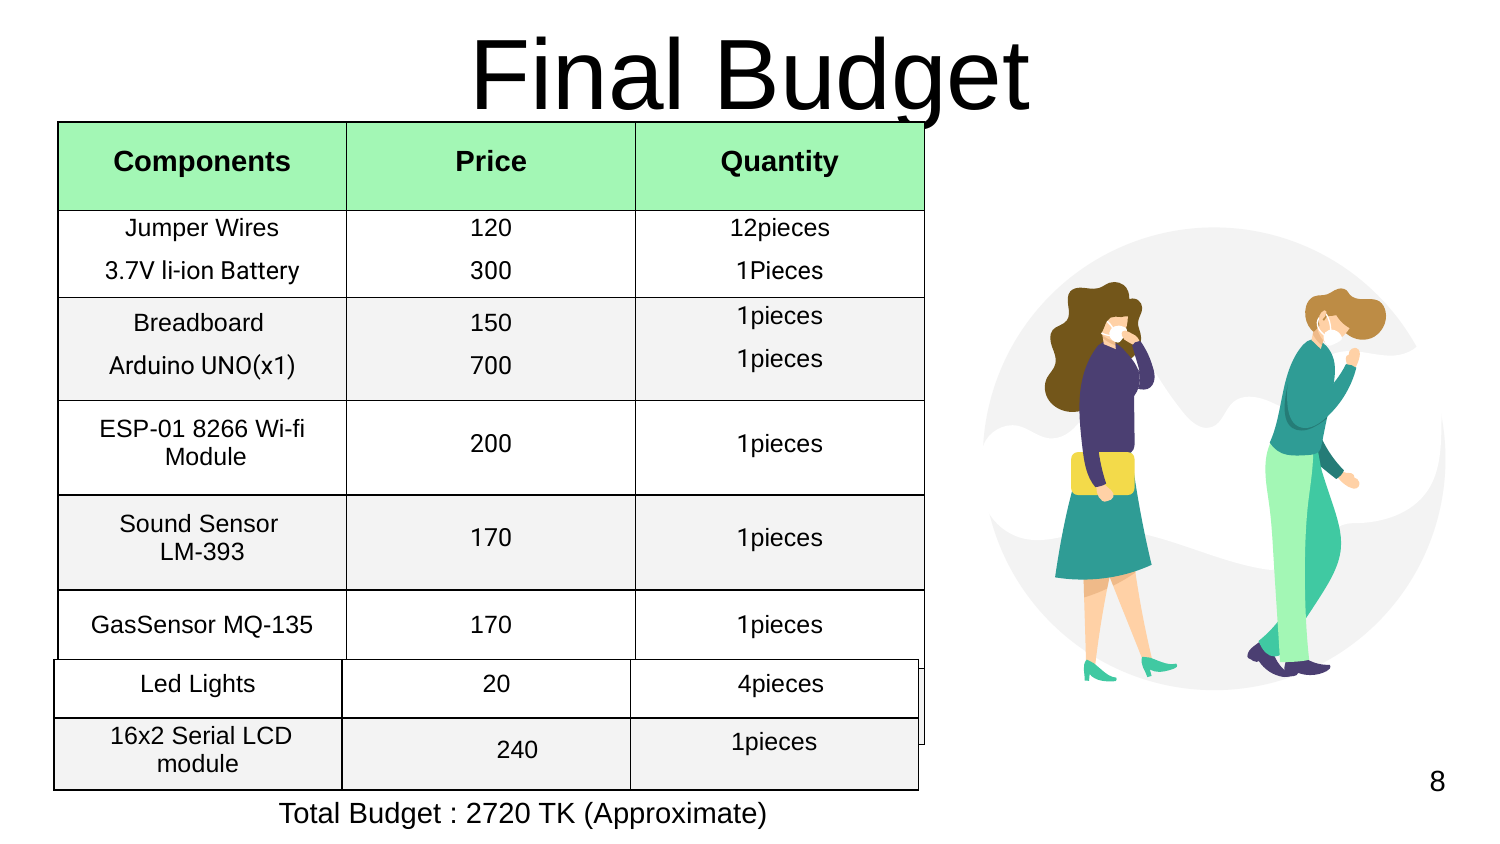

# Final Budget
| Components | Price | Quantity |
| --- | --- | --- |
| Jumper Wires 3.7V li-ion Battery | 120 300 | 12pieces 1Pieces |
| Breadboard Arduino UNO(x1) | 150 700 | 1pieces 1pieces |
| ESP-01 8266 Wi-fi Module | 200 | 1pieces |
| Sound Sensor LM-393 | 170 | 1pieces |
| GasSensor MQ-135 | 170 | 1pieces |
| Arduino Uno | 700 | 1pieces |

| Led Lights | 20 | 4pieces |
| --- | --- | --- |
| 16x2 Serial LCD module | 240 | 1pieces |
8
Total Budget : 2720 TK (Approximate)